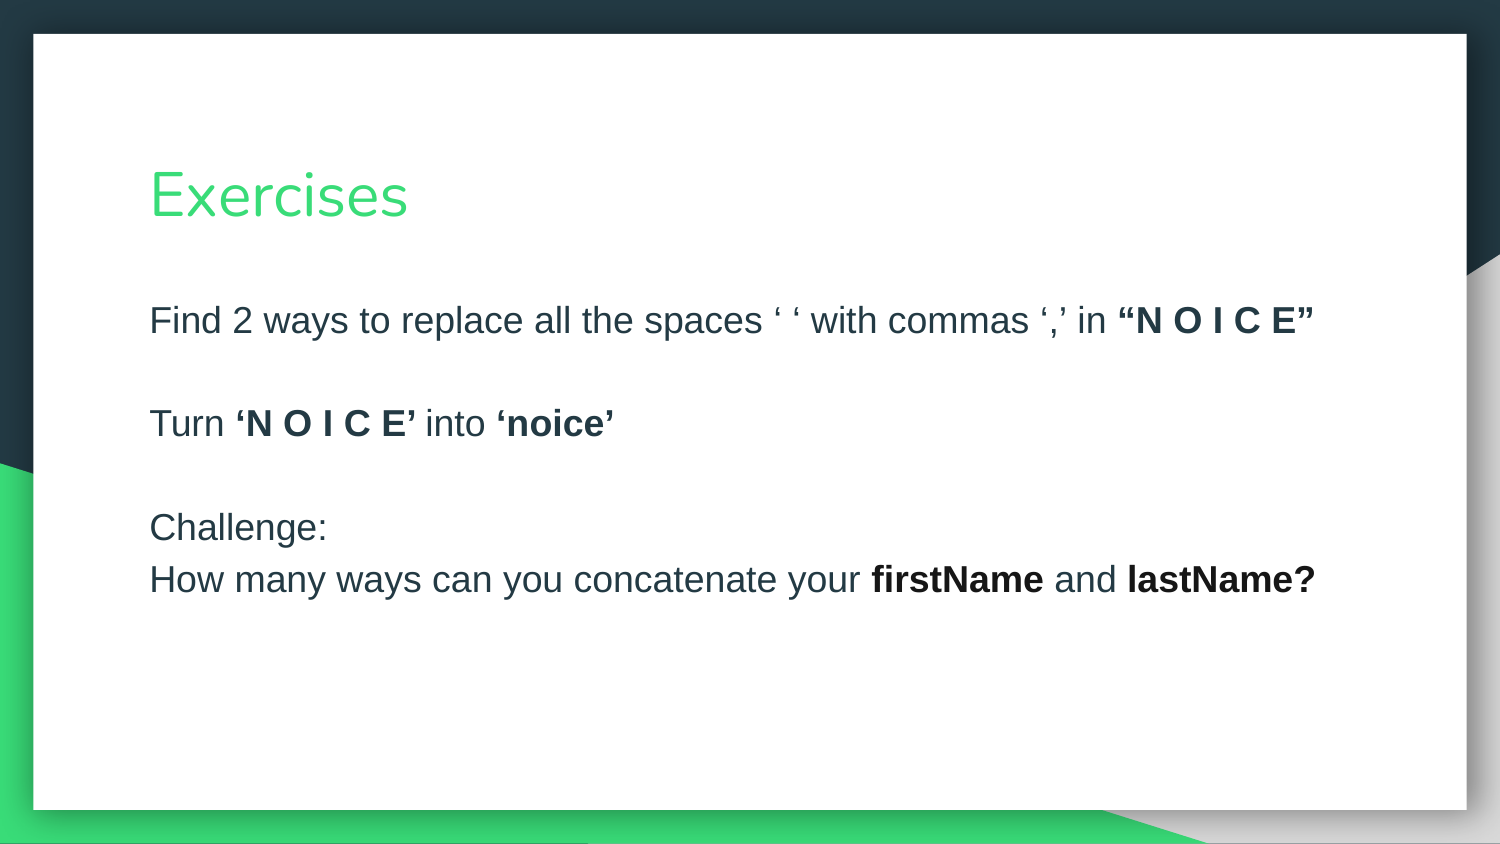

# Exercises
Find 2 ways to replace all the spaces ‘ ‘ with commas ‘,’ in “N O I C E”

Turn ‘N O I C E’ into ‘noice’

Challenge:
How many ways can you concatenate your firstName and lastName?